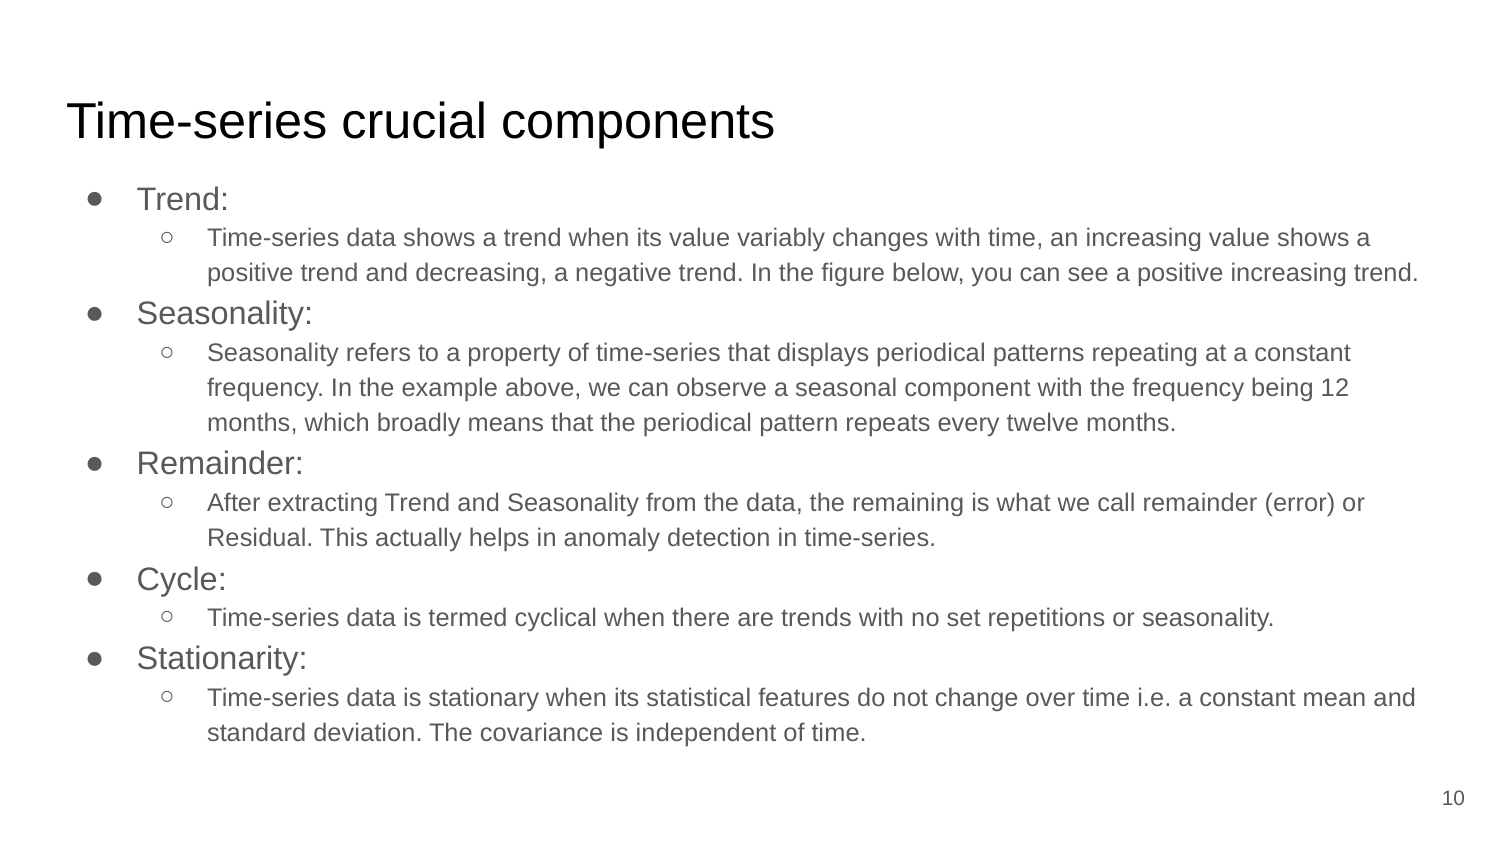

# Time-series crucial components
Trend:
Time-series data shows a trend when its value variably changes with time, an increasing value shows a positive trend and decreasing, a negative trend. In the figure below, you can see a positive increasing trend.
Seasonality:
Seasonality refers to a property of time-series that displays periodical patterns repeating at a constant frequency. In the example above, we can observe a seasonal component with the frequency being 12 months, which broadly means that the periodical pattern repeats every twelve months.
Remainder:
After extracting Trend and Seasonality from the data, the remaining is what we call remainder (error) or Residual. This actually helps in anomaly detection in time-series.
Cycle:
Time-series data is termed cyclical when there are trends with no set repetitions or seasonality.
Stationarity:
Time-series data is stationary when its statistical features do not change over time i.e. a constant mean and standard deviation. The covariance is independent of time.
10